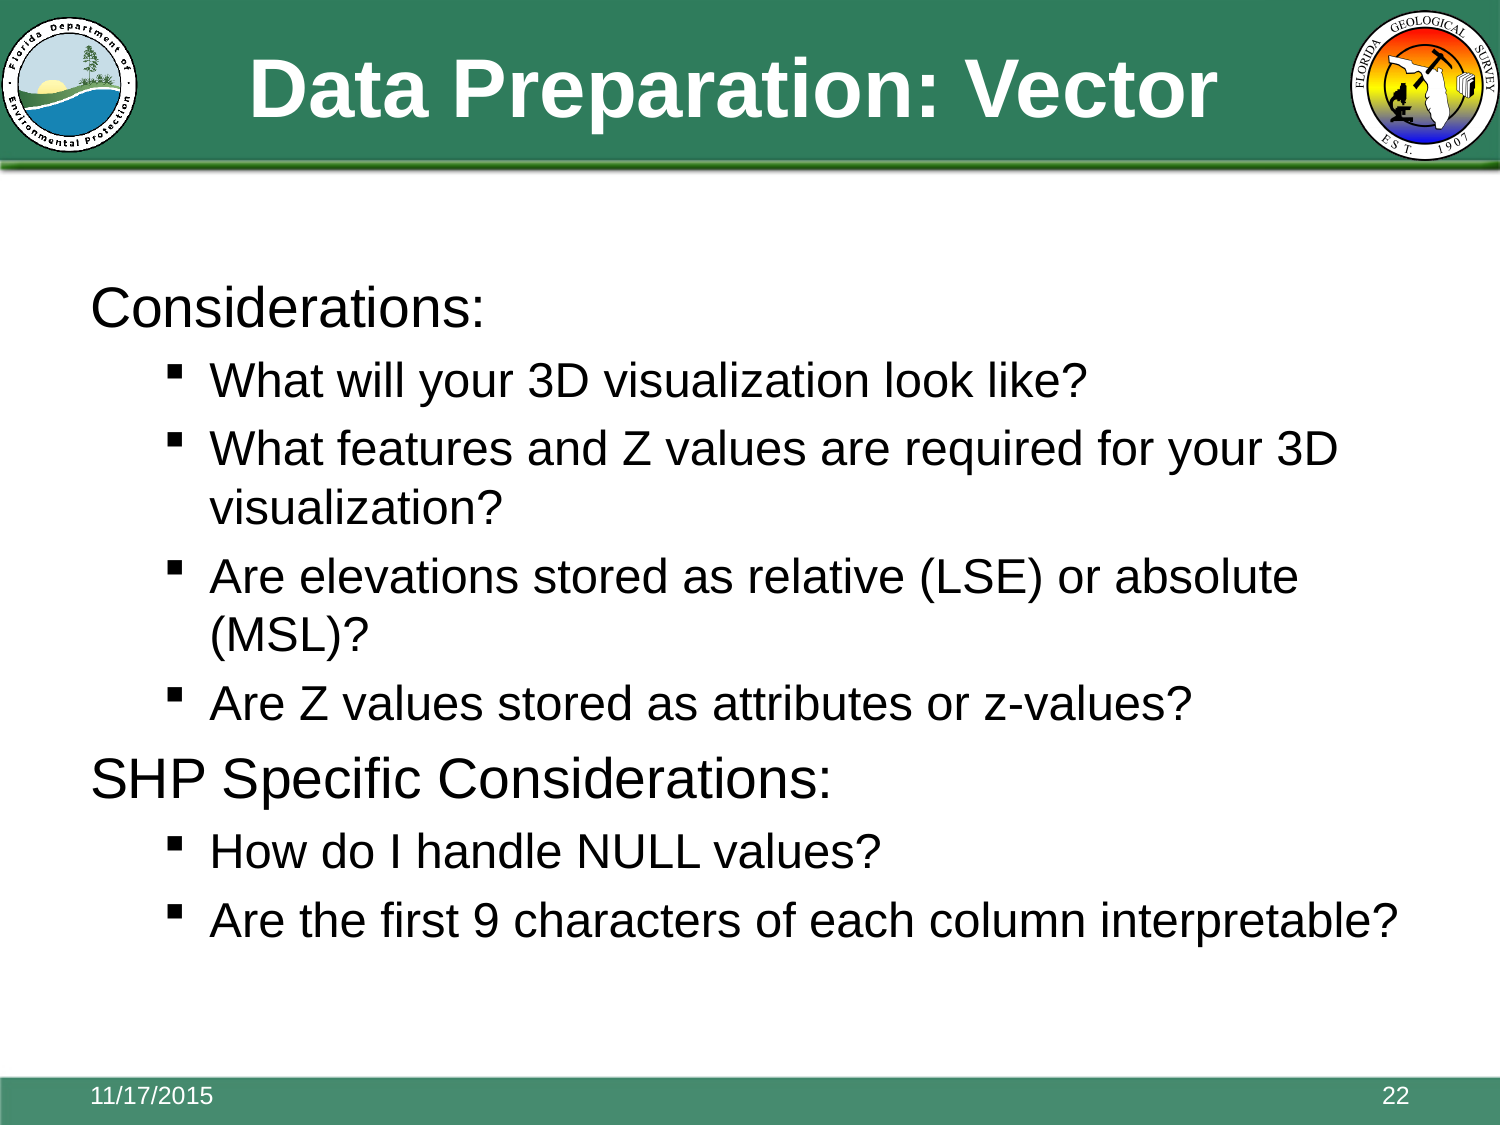

# Data Preparation: Vector
Considerations:
What will your 3D visualization look like?
What features and Z values are required for your 3D visualization?
Are elevations stored as relative (LSE) or absolute (MSL)?
Are Z values stored as attributes or z-values?
SHP Specific Considerations:
How do I handle NULL values?
Are the first 9 characters of each column interpretable?
11/17/2015
22